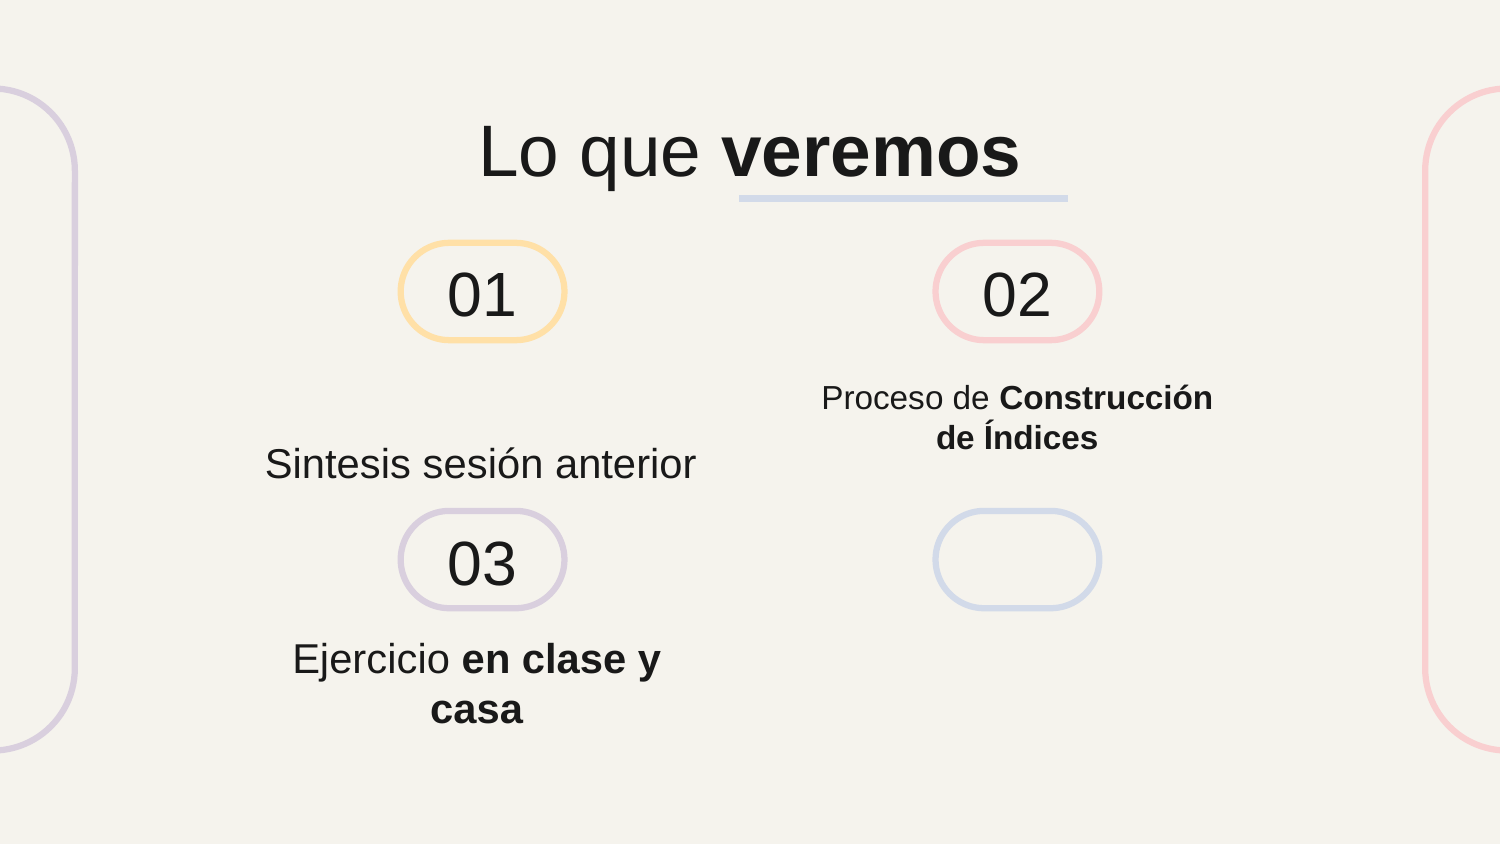

Lo que veremos
01
02

Proceso de Construcción de Índices
# Sintesis sesión anterior
03

Ejercicio en clase y casa